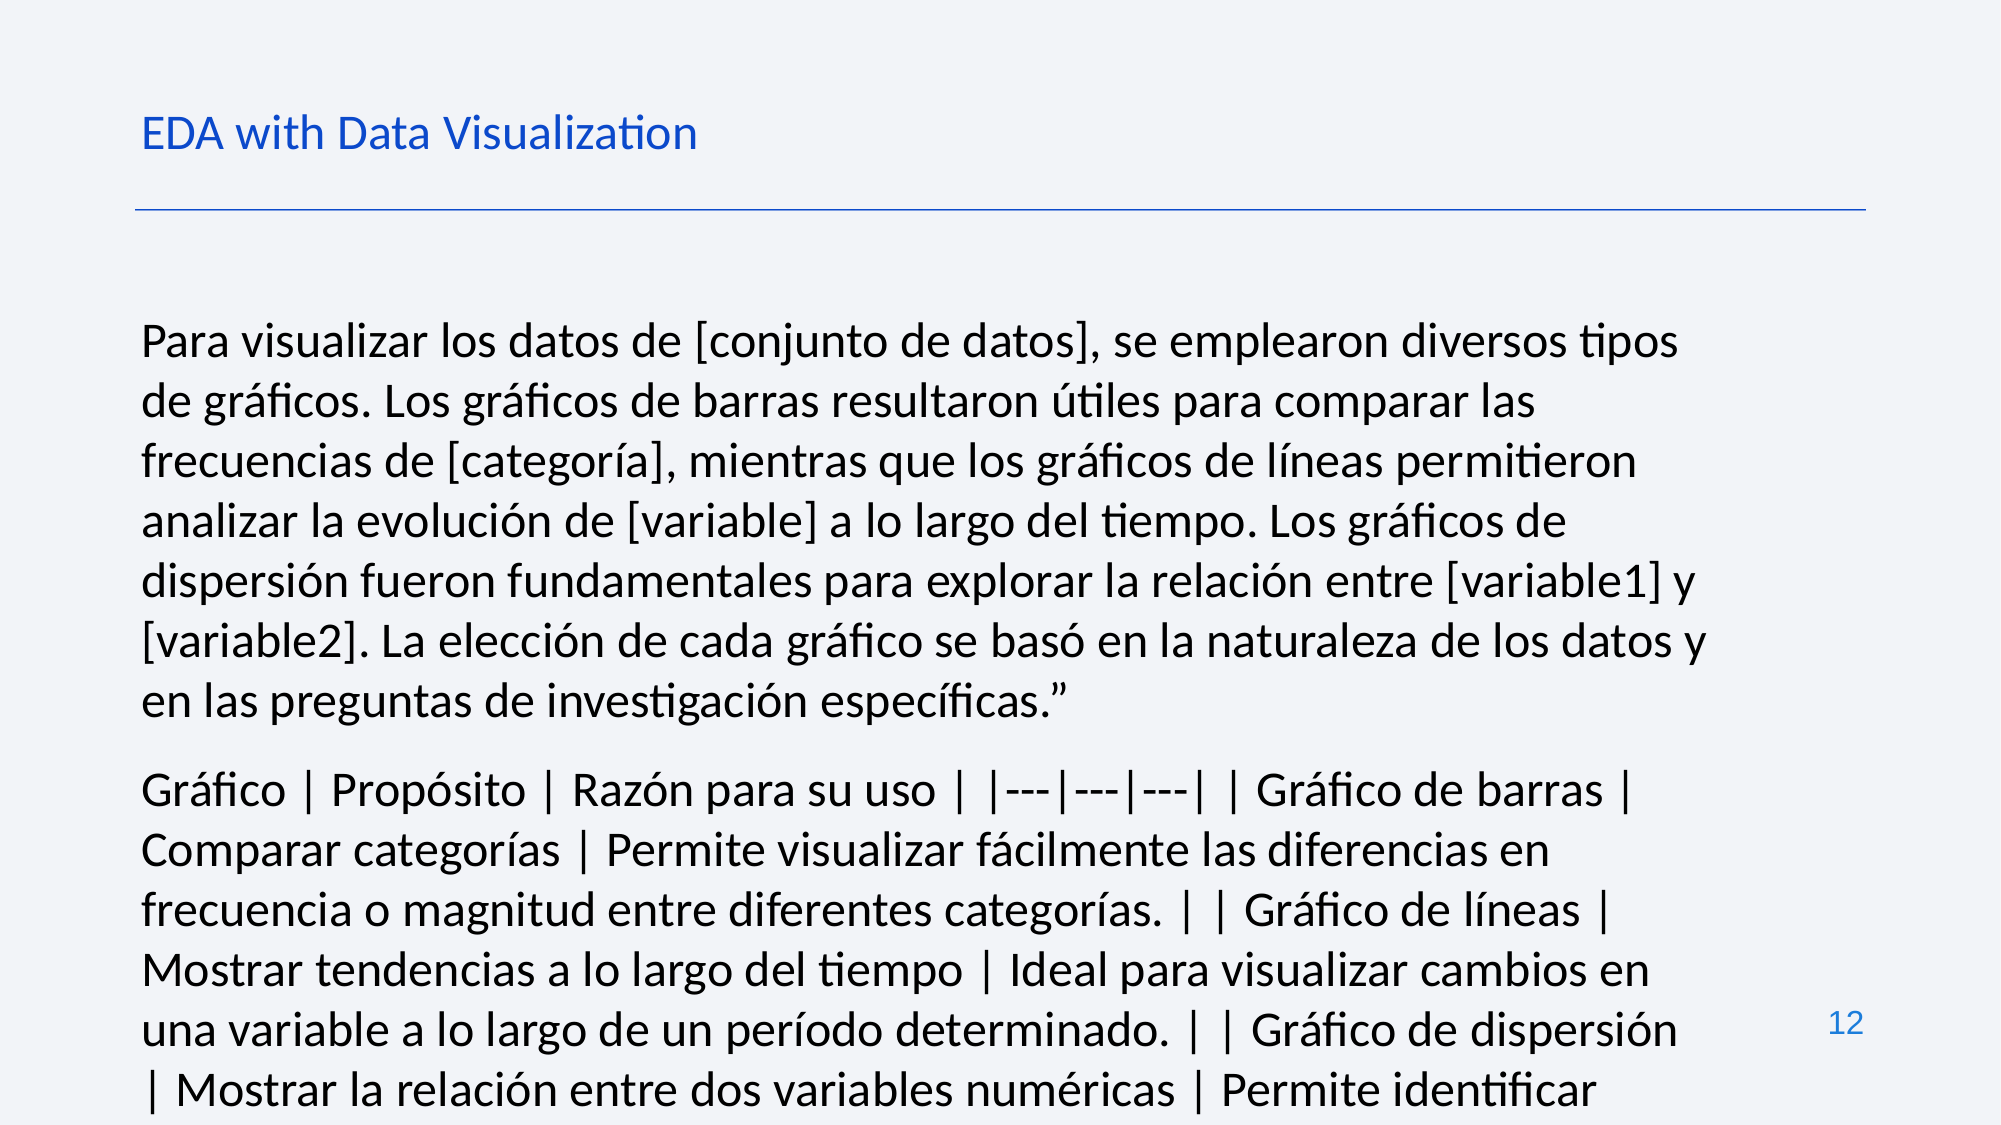

EDA with Data Visualization
Para visualizar los datos de [conjunto de datos], se emplearon diversos tipos de gráficos. Los gráficos de barras resultaron útiles para comparar las frecuencias de [categoría], mientras que los gráficos de líneas permitieron analizar la evolución de [variable] a lo largo del tiempo. Los gráficos de dispersión fueron fundamentales para explorar la relación entre [variable1] y [variable2]. La elección de cada gráfico se basó en la naturaleza de los datos y en las preguntas de investigación específicas.”
Gráfico | Propósito | Razón para su uso | |---|---|---| | Gráfico de barras | Comparar categorías | Permite visualizar fácilmente las diferencias en frecuencia o magnitud entre diferentes categorías. | | Gráfico de líneas | Mostrar tendencias a lo largo del tiempo | Ideal para visualizar cambios en una variable a lo largo de un período determinado. | | Gráfico de dispersión | Mostrar la relación entre dos variables numéricas | Permite identificar patrones y correlaciones entre variables. | | ... | ... | ... |
12